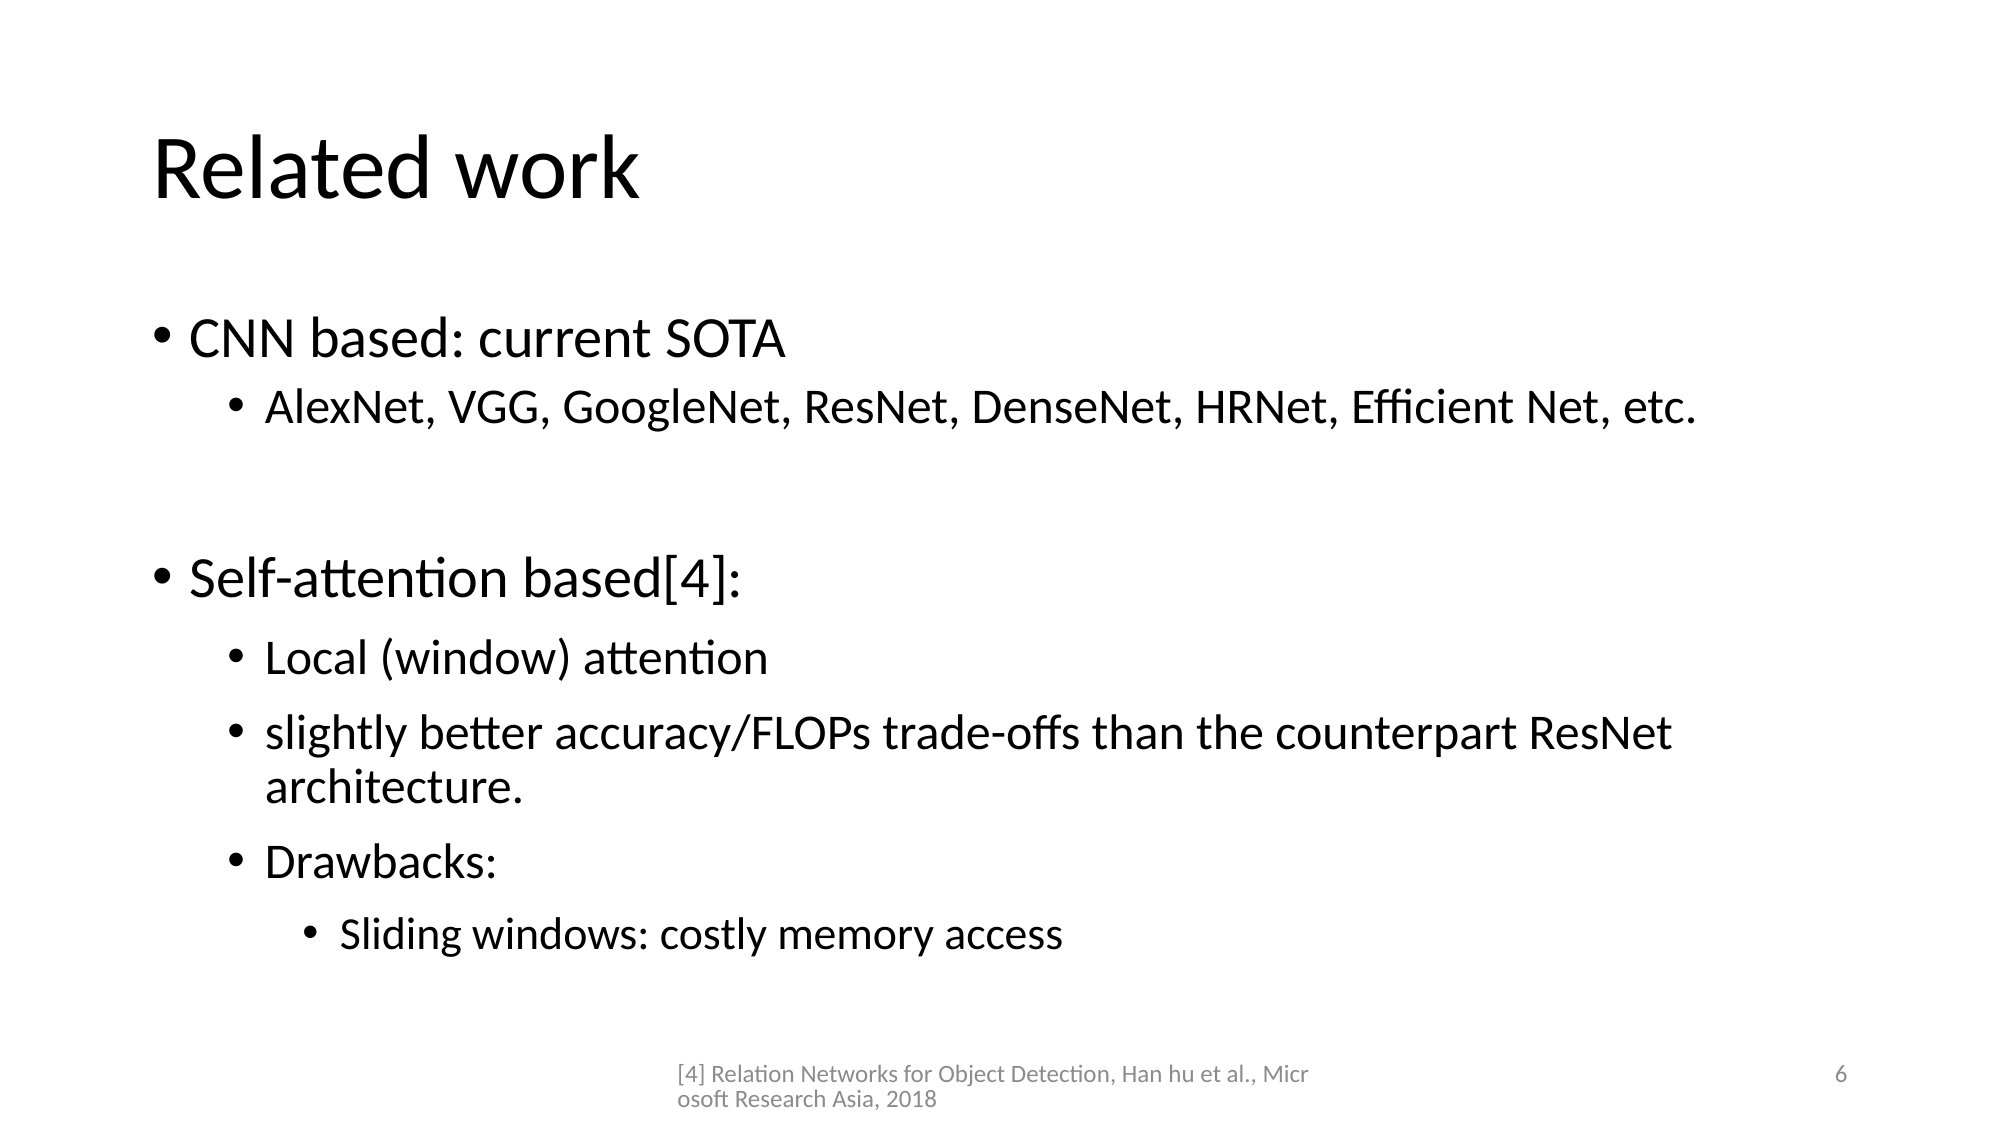

# Related work
CNN based: current SOTA
AlexNet, VGG, GoogleNet, ResNet, DenseNet, HRNet, Efficient Net, etc.

Self-attention based[4]:
Local (window) attention
slightly better accuracy/FLOPs trade-offs than the counterpart ResNet architecture.
Drawbacks:
Sliding windows: costly memory access

[4] Relation Networks for Object Detection, Han hu et al., Microsoft Research Asia, 2018
6